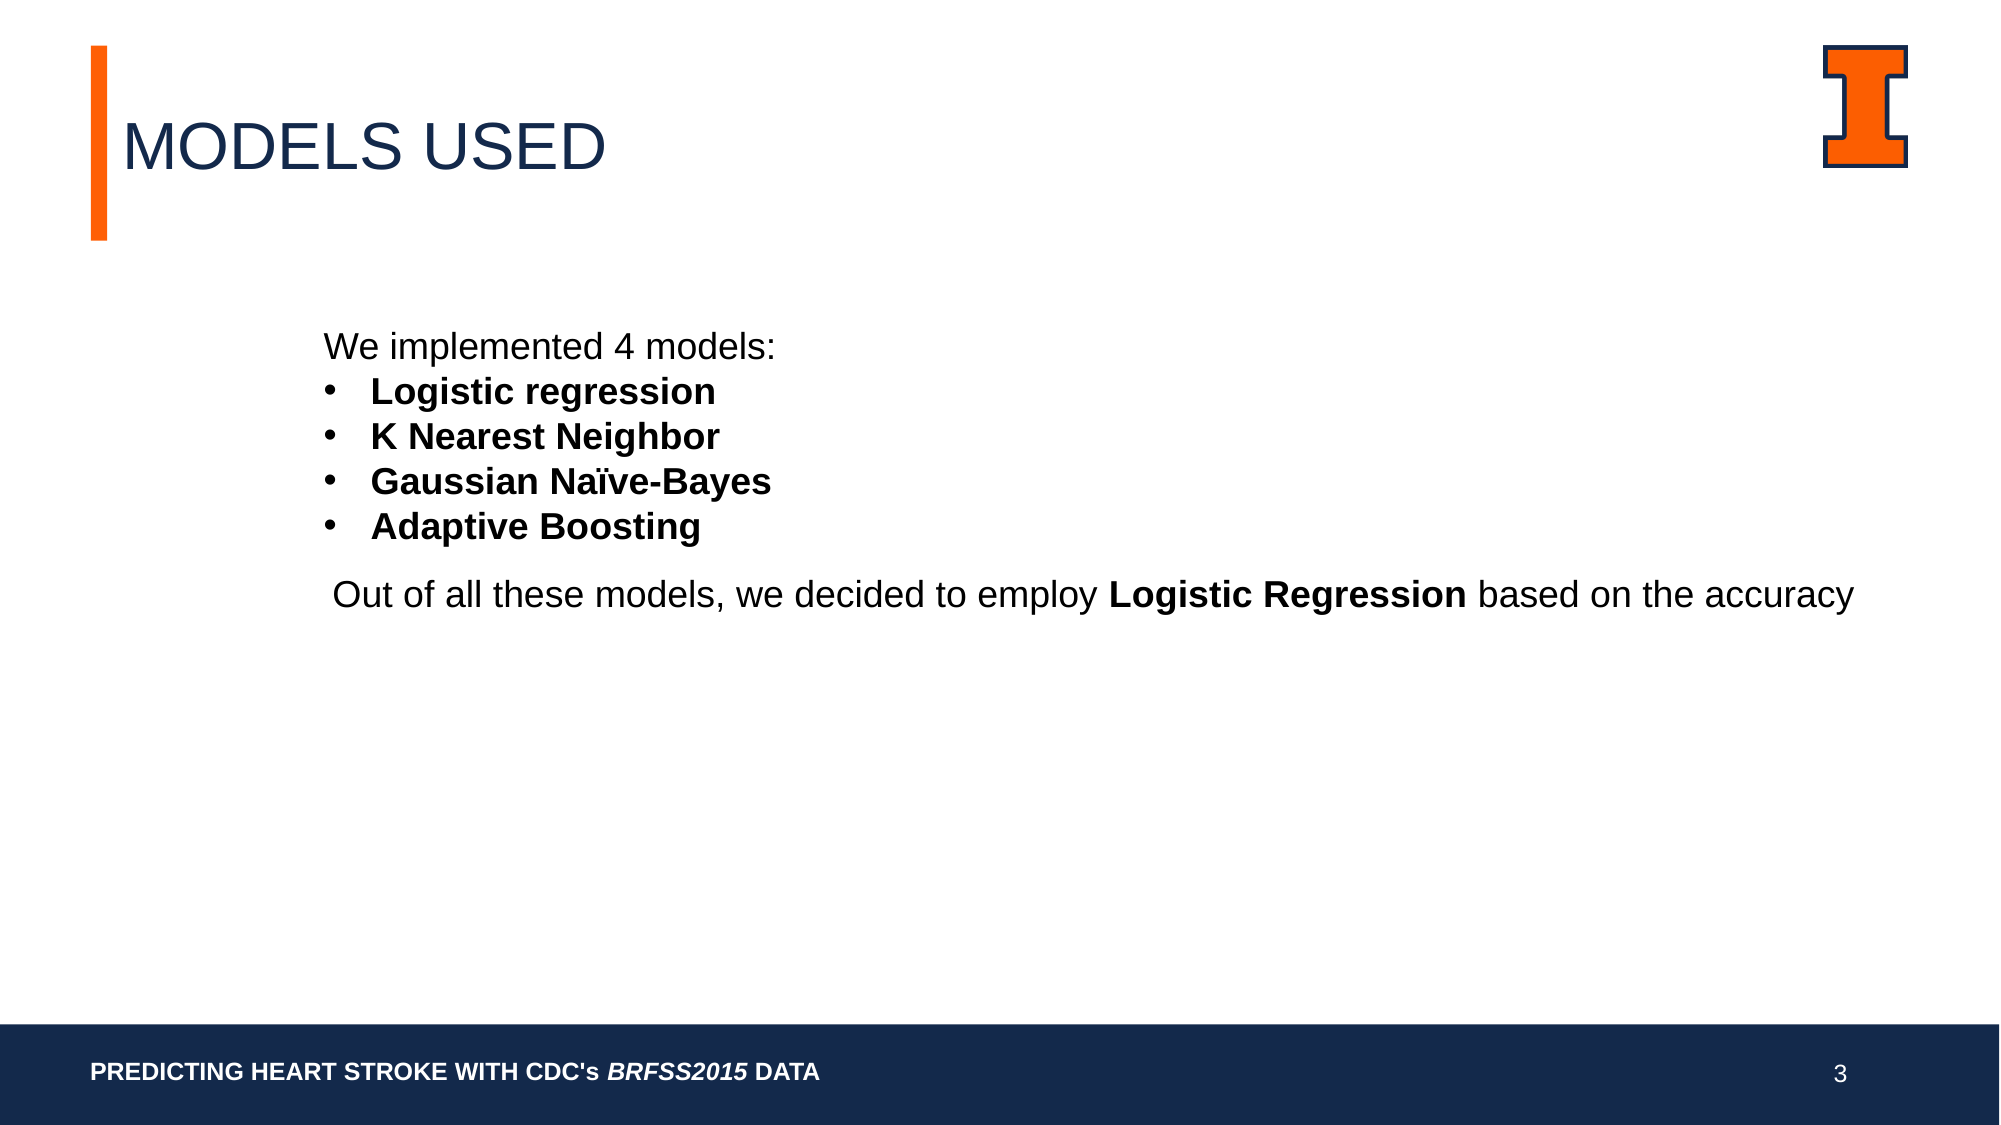

MODELS USED
We implemented 4 models:
Logistic regression
K Nearest Neighbor
Gaussian Naïve-Bayes
Adaptive Boosting
Out of all these models, we decided to employ Logistic Regression based on the accuracy
PREDICTING HEART STROKE WITH CDC's BRFSS2015 DATA
3